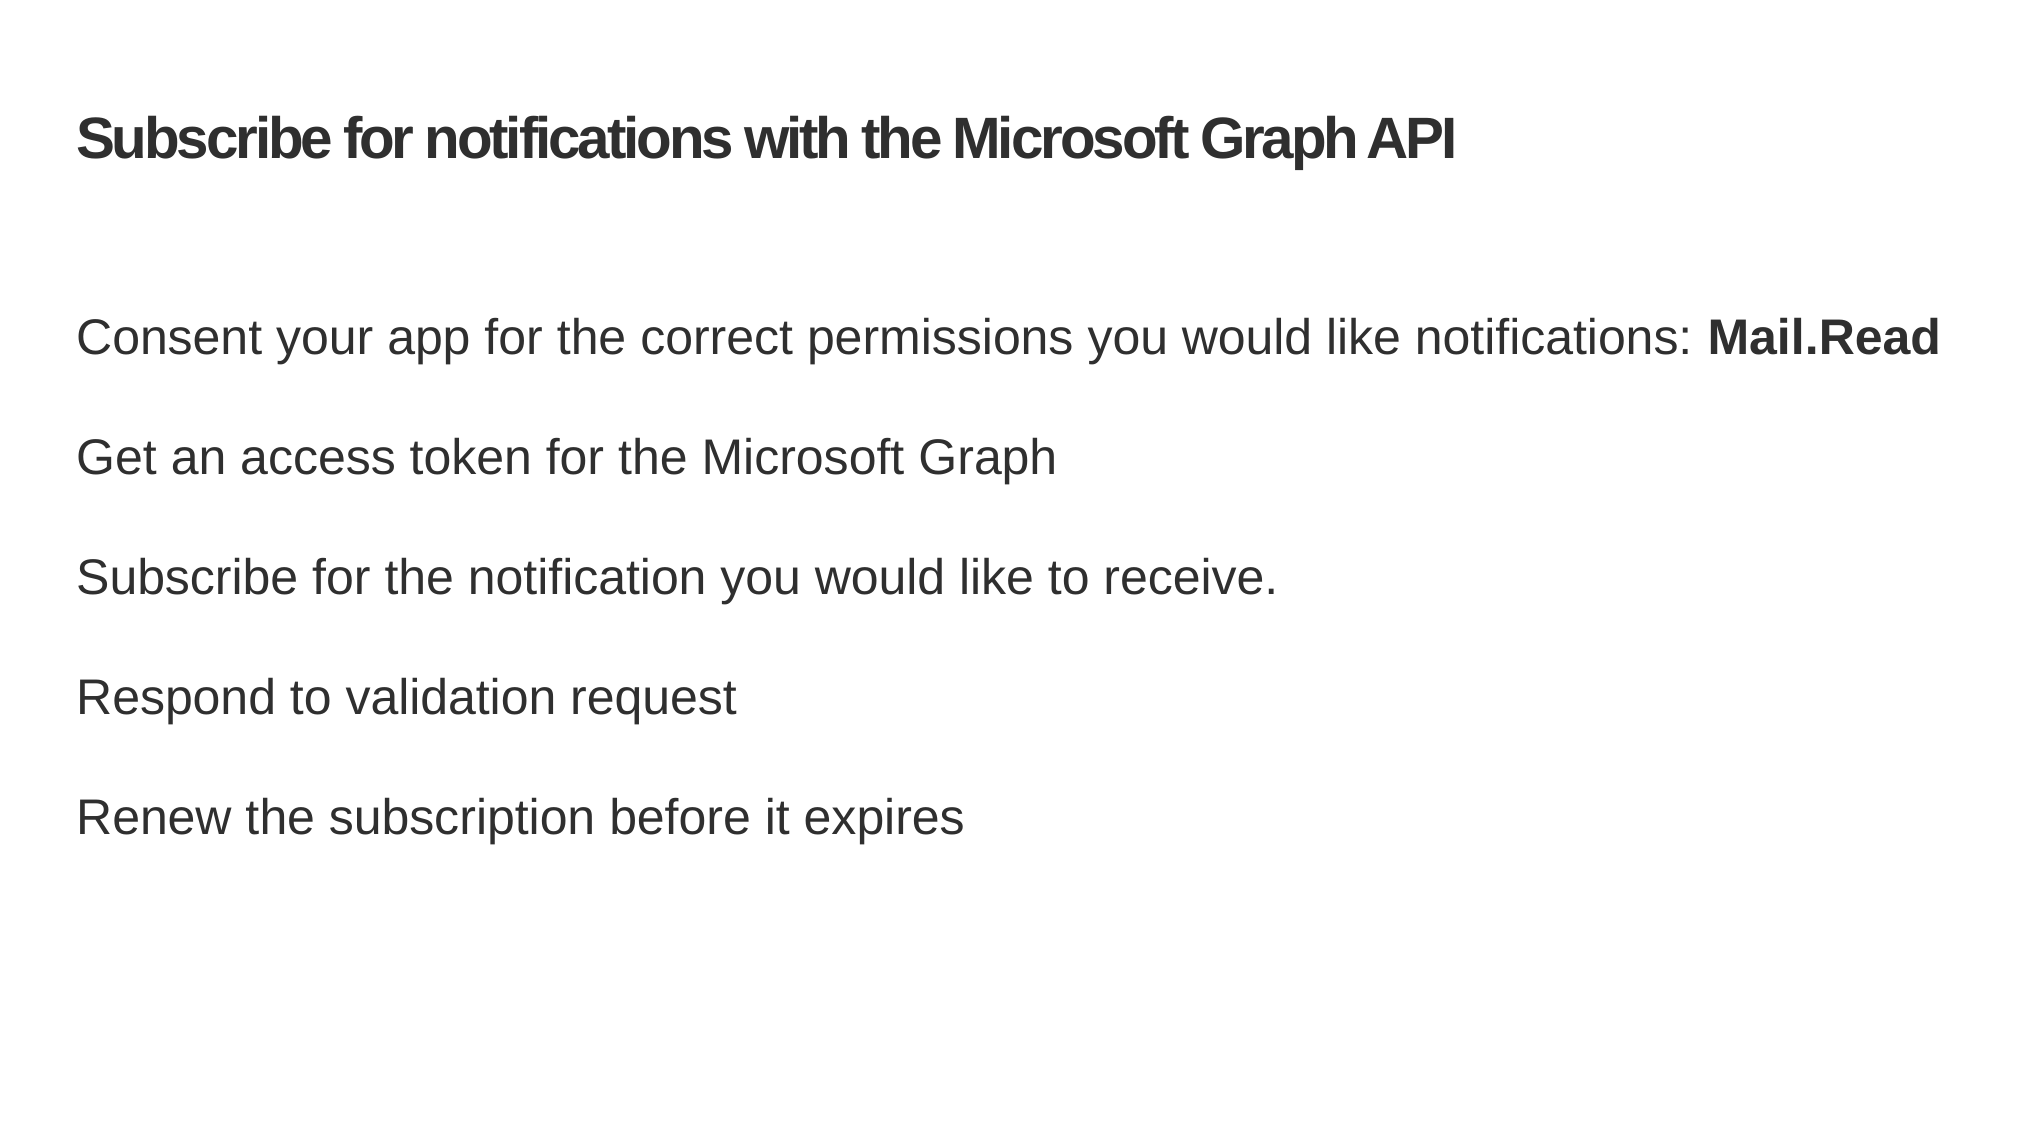

# Subscribe for notifications with the Microsoft Graph API
Consent your app for the correct permissions you would like notifications: Mail.Read

Get an access token for the Microsoft Graph

Subscribe for the notification you would like to receive.

Respond to validation request

Renew the subscription before it expires